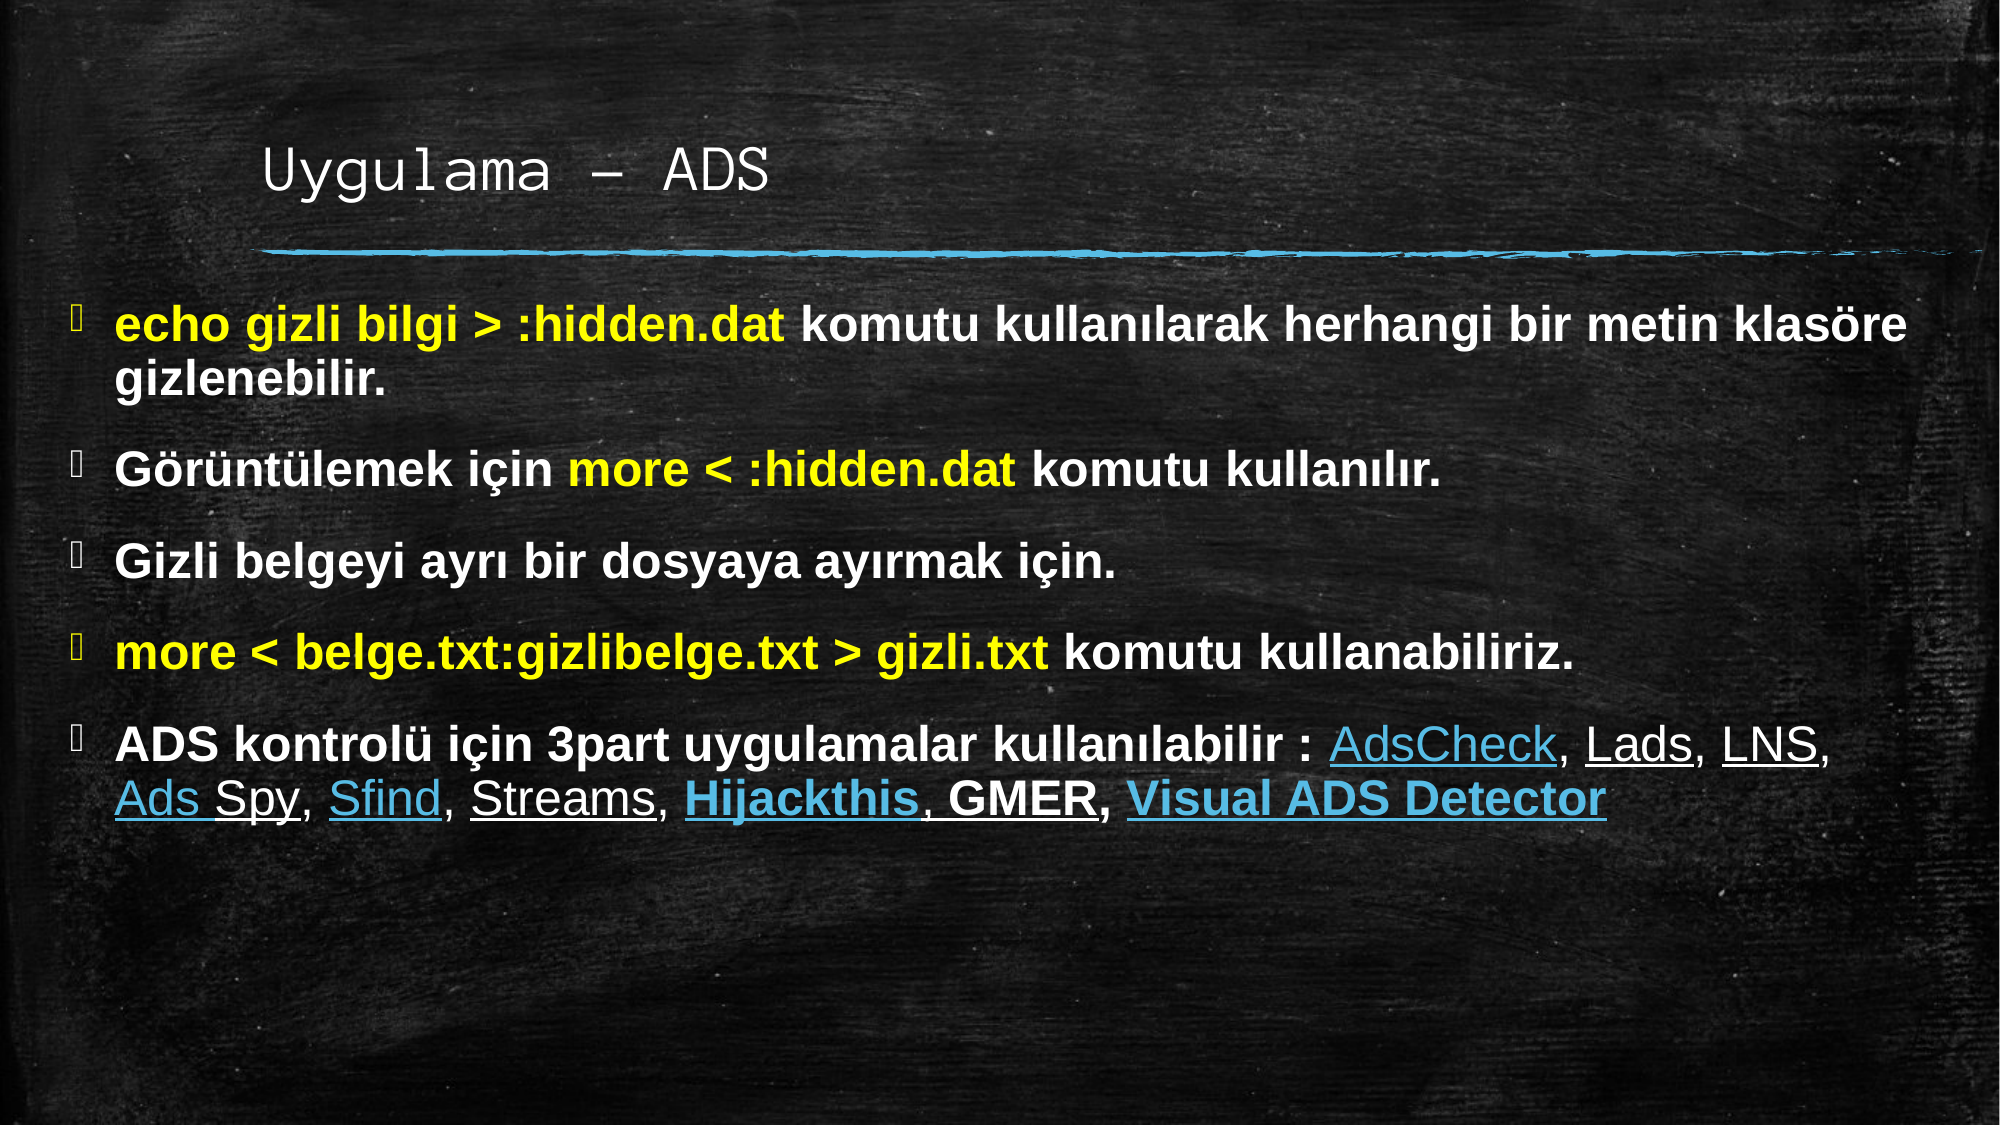

# Uygulama - ADS
echo gizli bilgi > :hidden.dat komutu kullanılarak herhangi bir metin klasöre gizlenebilir.
Görüntülemek için more < :hidden.dat komutu kullanılır.
Gizli belgeyi ayrı bir dosyaya ayırmak için.
more < belge.txt:gizlibelge.txt > gizli.txt komutu kullanabiliriz.
ADS kontrolü için 3part uygulamalar kullanılabilir : AdsCheck, Lads, LNS, Ads Spy, Sfind, Streams, Hijackthis, GMER, Visual ADS Detector